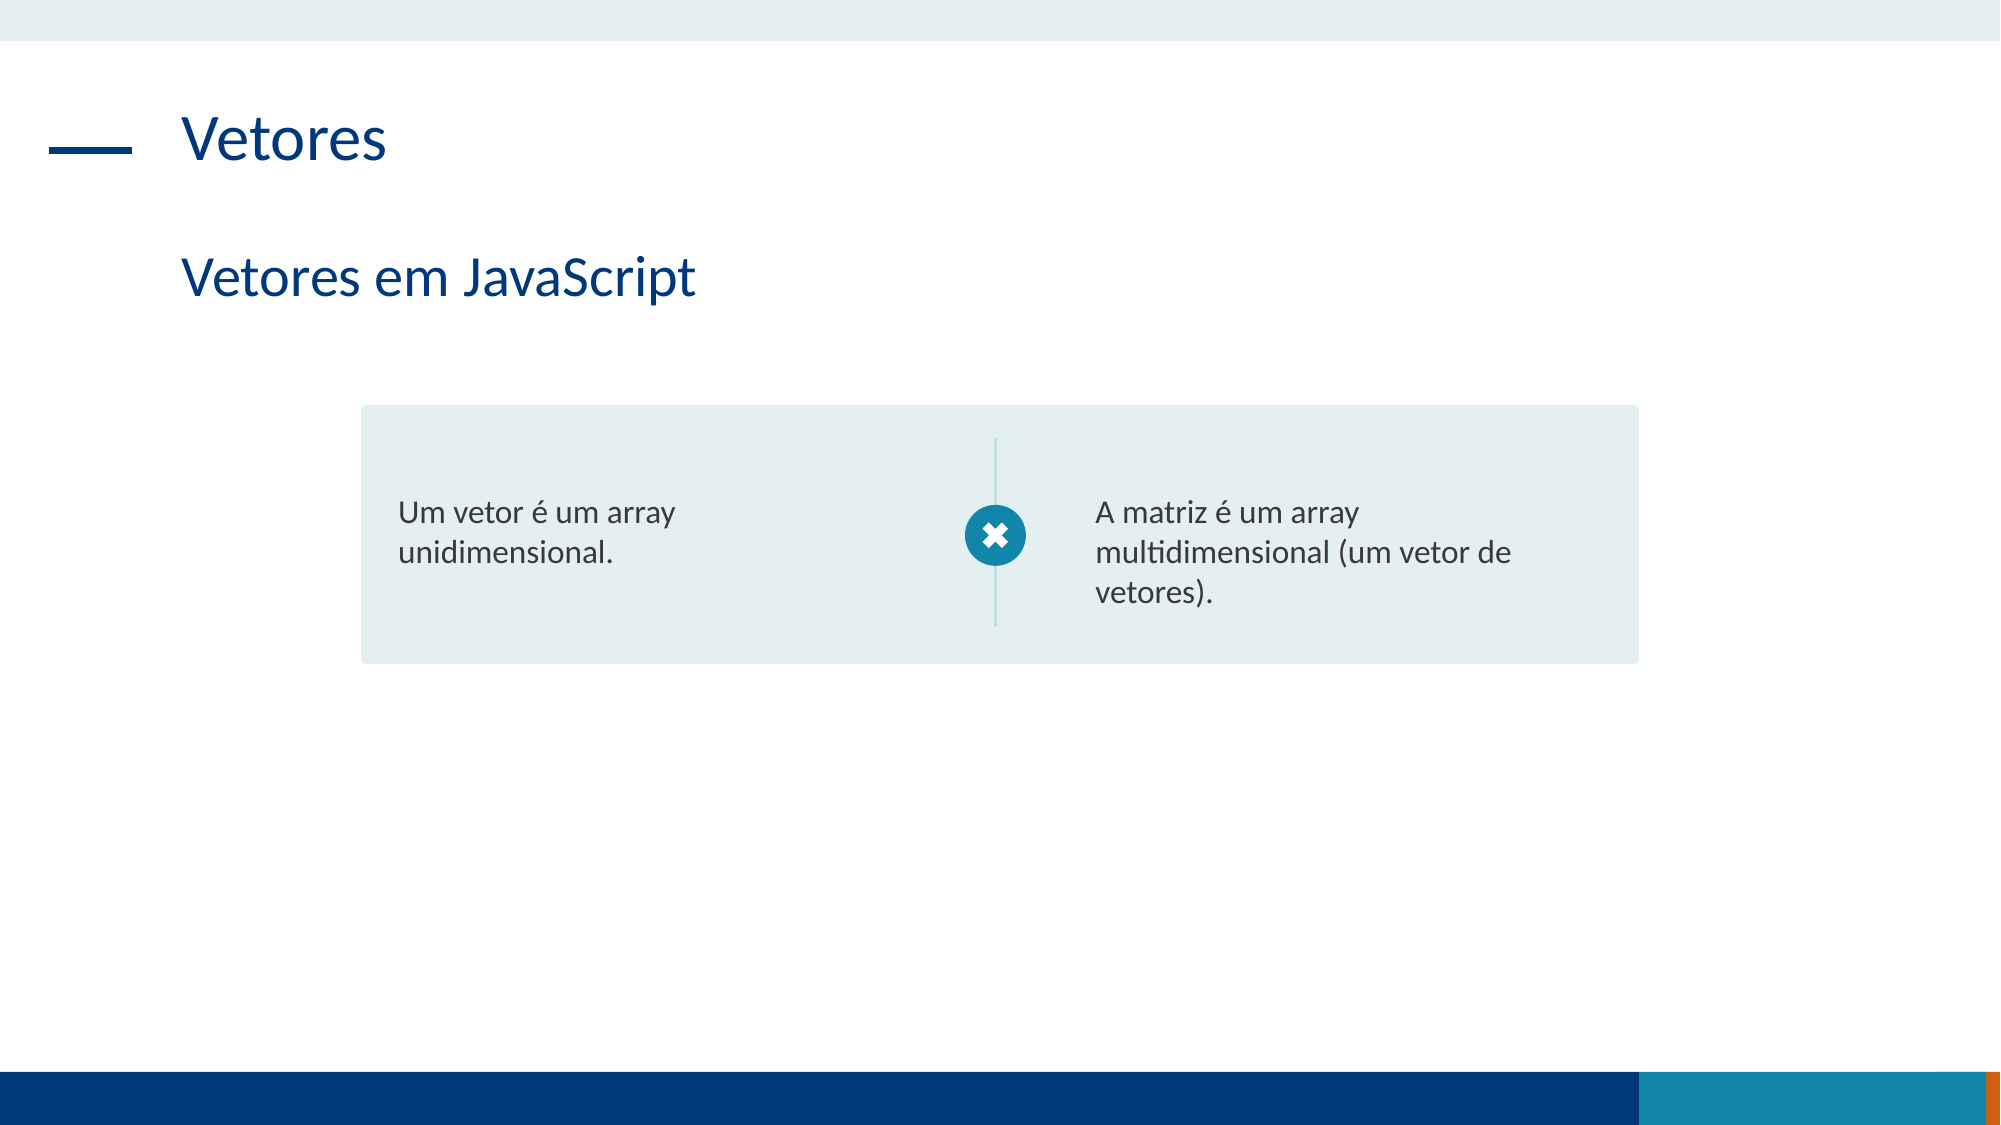

Vetores
Vetores em JavaScript

Um vetor é um array unidimensional.
A matriz é um array multidimensional (um vetor de vetores).